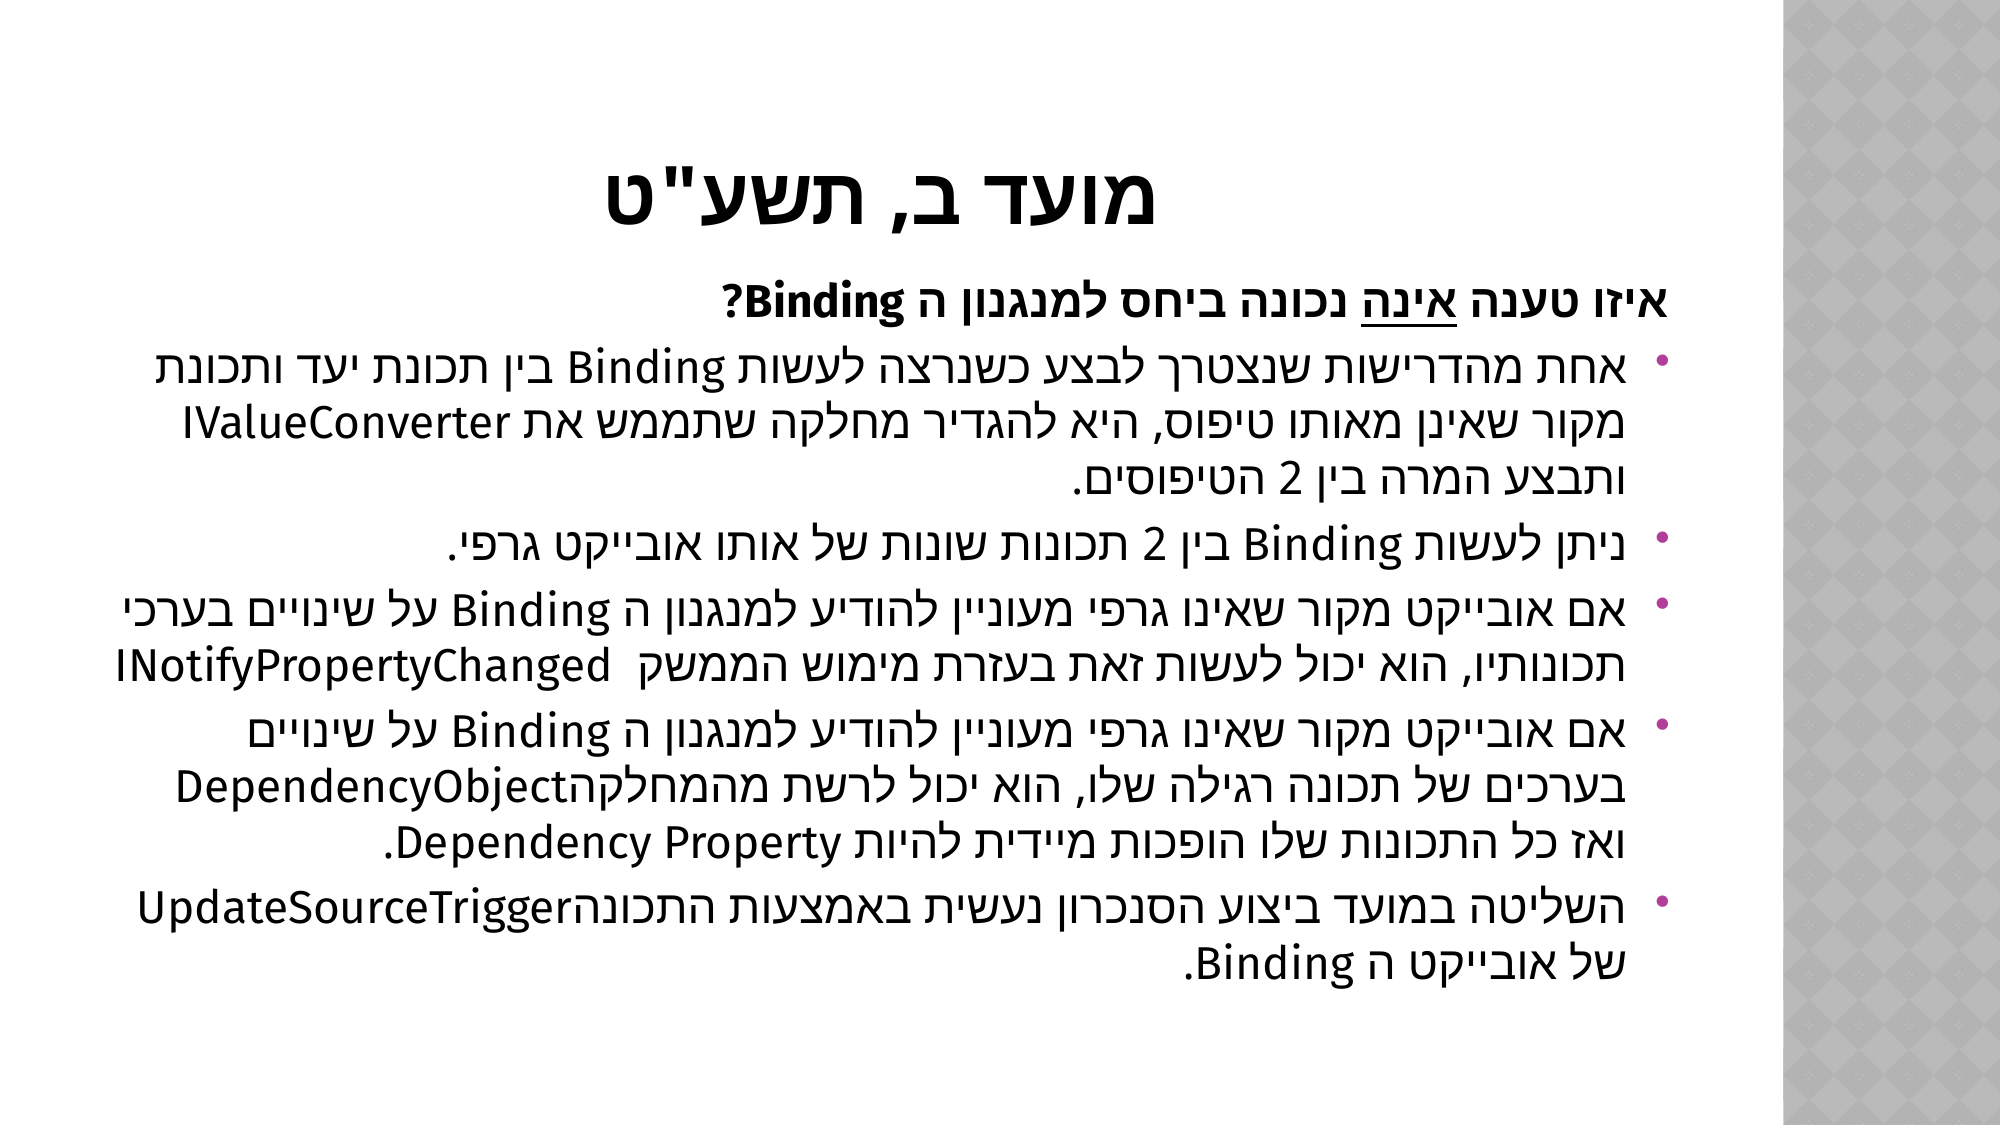

# מועד ב, תשע"ט
איזו טענה אינה נכונה ביחס למנגנון ה Binding?
אחת מהדרישות שנצטרך לבצע כשנרצה לעשות Binding בין תכונת יעד ותכונת מקור שאינן מאותו טיפוס, היא להגדיר מחלקה שתממש את IValueConverter ותבצע המרה בין 2 הטיפוסים.
ניתן לעשות Binding בין 2 תכונות שונות של אותו אובייקט גרפי.
אם אובייקט מקור שאינו גרפי מעוניין להודיע למנגנון ה Binding על שינויים בערכי תכונותיו, הוא יכול לעשות זאת בעזרת מימוש הממשק  INotifyPropertyChanged
אם אובייקט מקור שאינו גרפי מעוניין להודיע למנגנון ה Binding על שינויים בערכים של תכונה רגילה שלו, הוא יכול לרשת מהמחלקהDependencyObject  ואז כל התכונות שלו הופכות מיידית להיות Dependency Property.
השליטה במועד ביצוע הסנכרון נעשית באמצעות התכונהUpdateSourceTrigger  של אובייקט ה Binding.